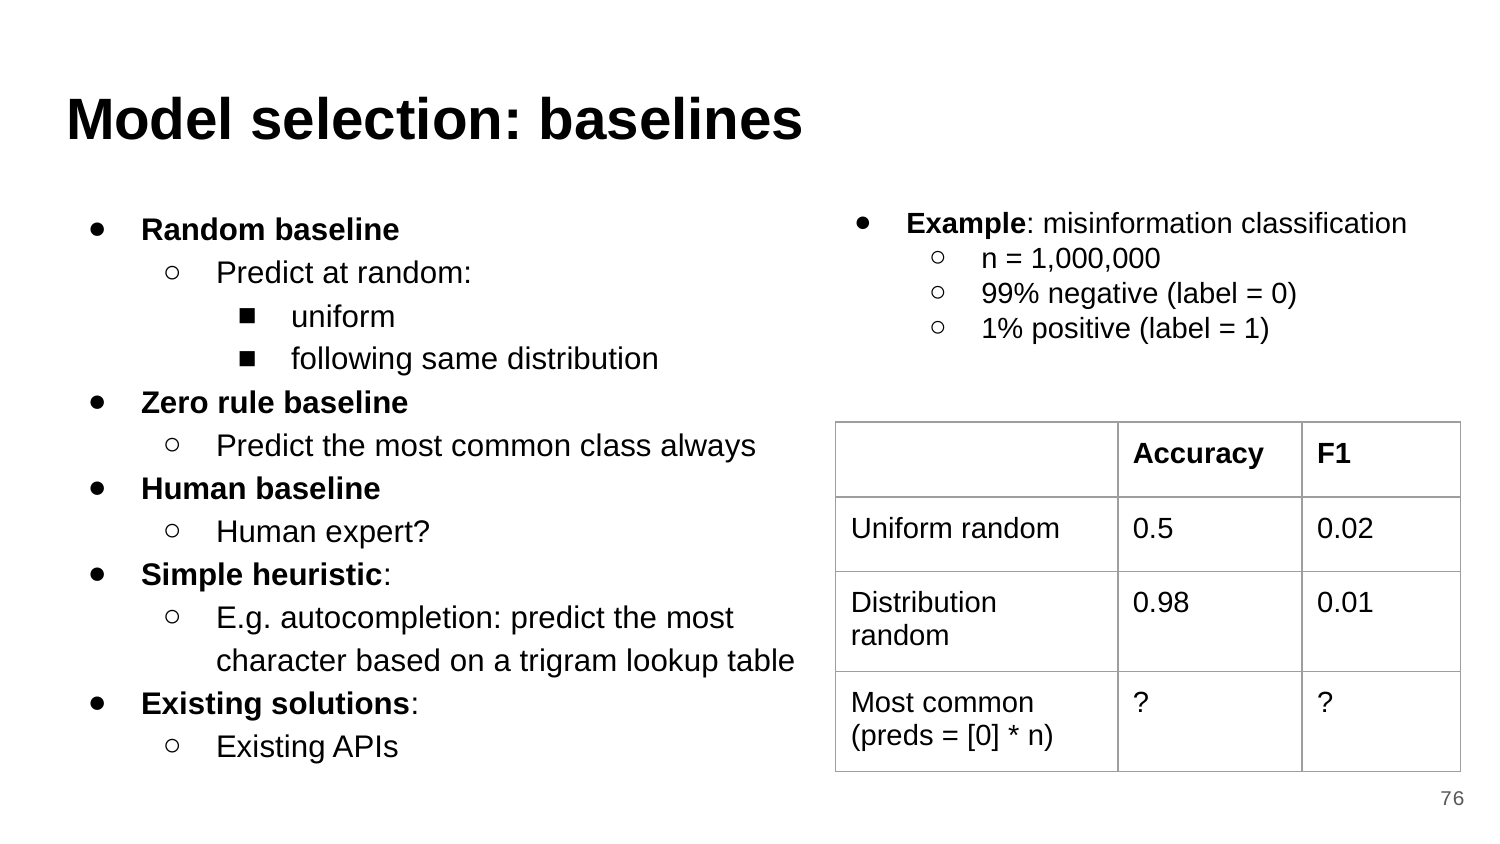

# Model selection: baselines
Random baseline
Predict at random:
uniform
following same distribution
Zero rule baseline
Predict the most common class always
Human baseline
Human expert?
Simple heuristic:
E.g. autocompletion: predict the most character based on a trigram lookup table
Existing solutions:
Existing APIs
Example: misinformation classification
n = 1,000,000
99% negative (label = 0)
1% positive (label = 1)
|  | Accuracy | F1 |
| --- | --- | --- |
| Uniform random | 0.5 | 0.02 |
| Distribution random | 0.98 | 0.01 |
| Most common (preds = [0] \* n) | ? | ? |
76